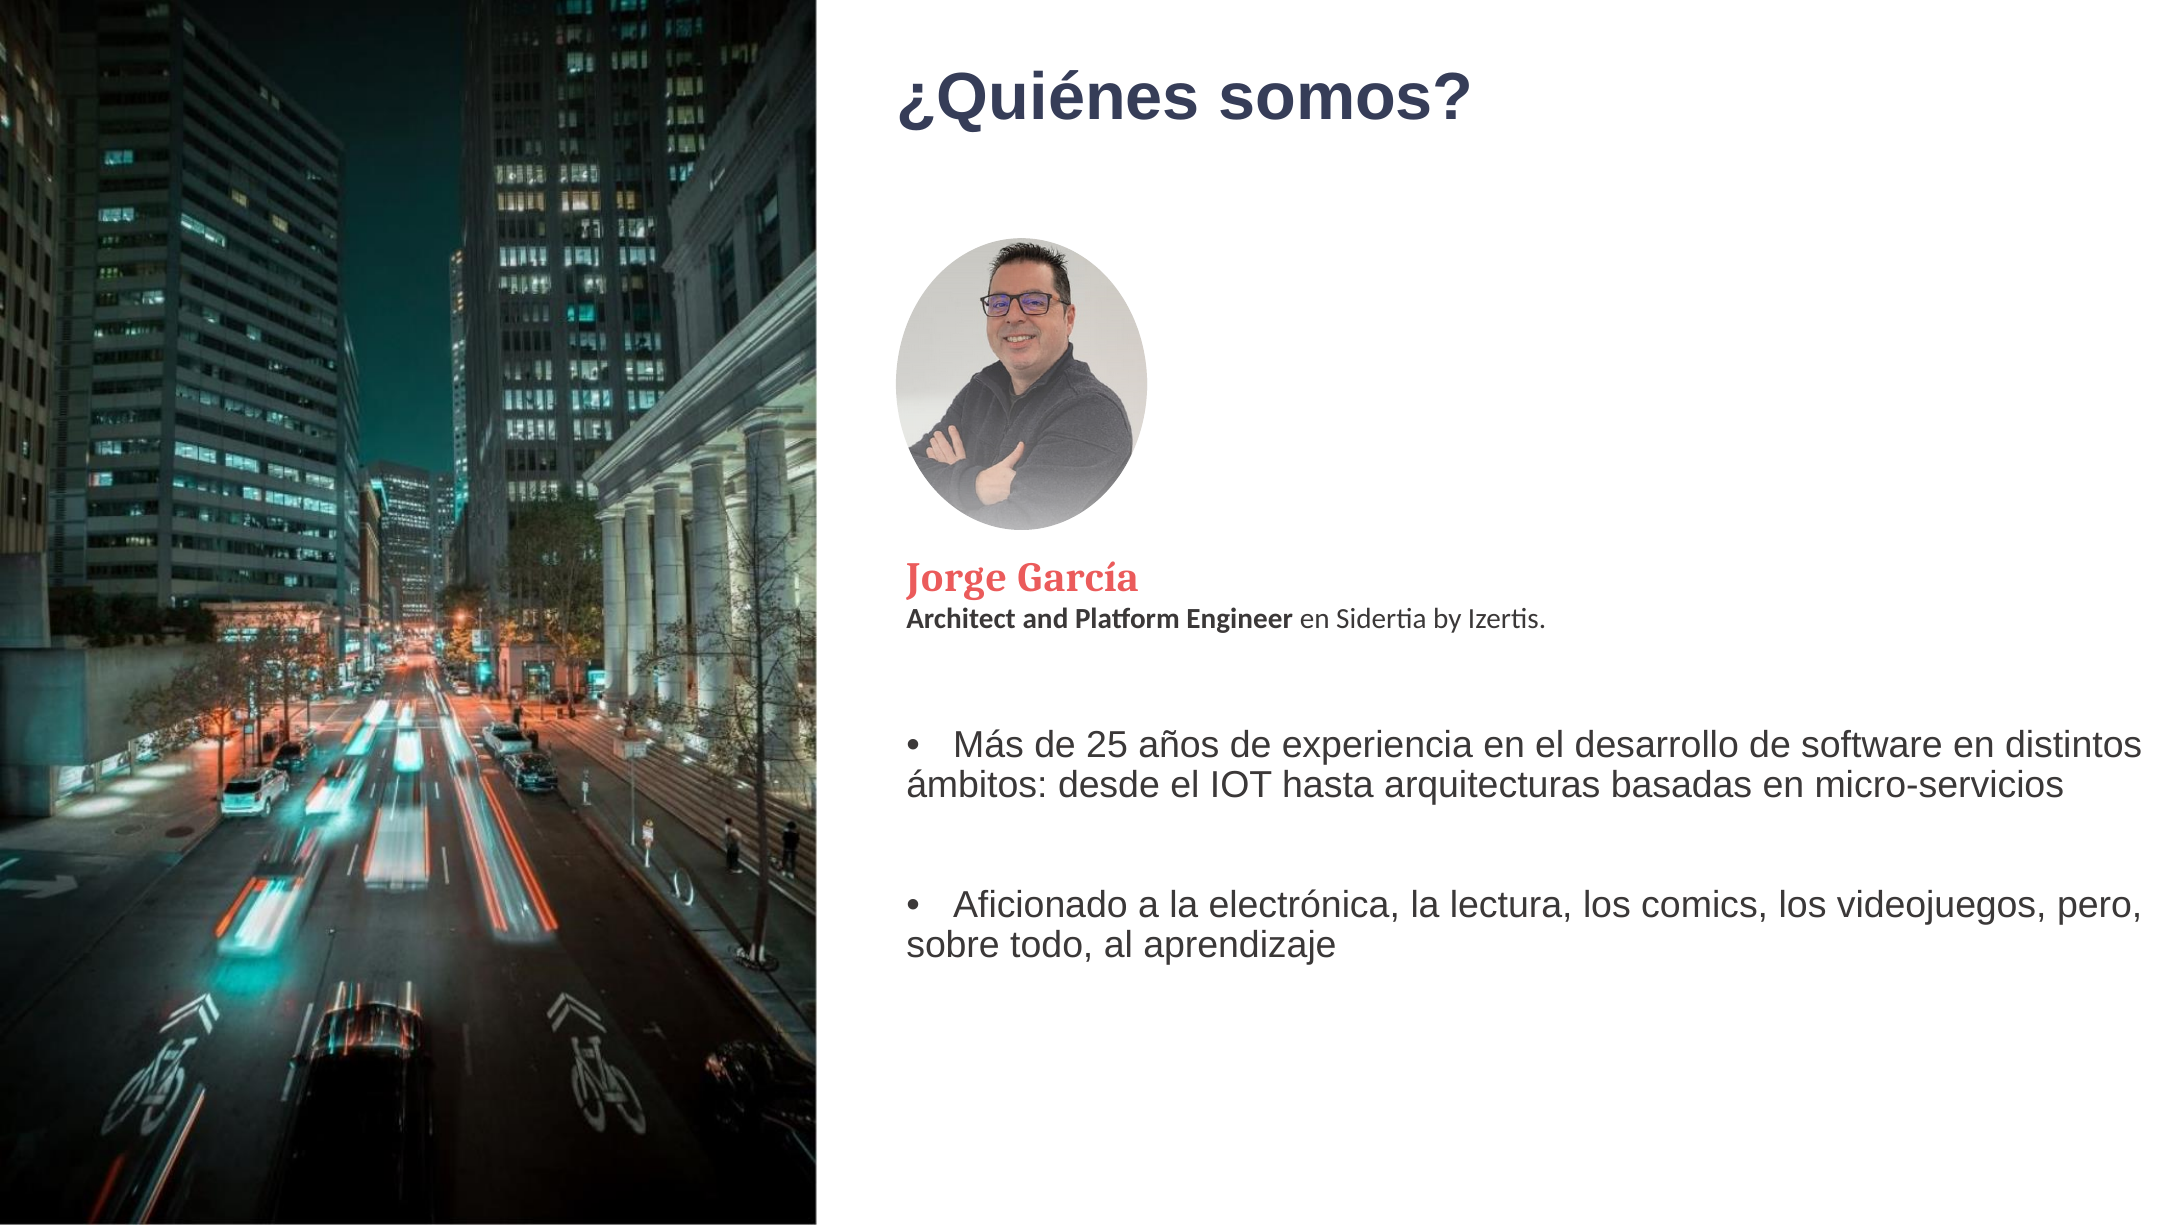

¿Quiénes somos?

Jorge García
Architect and Platform Engineer en Sidertia by Izertis.
• Más de 25 años de experiencia en el desarrollo de software en distintos ámbitos: desde el IOT hasta arquitecturas basadas en micro-servicios
• Aficionado a la electrónica, la lectura, los comics, los videojuegos, pero, sobre todo, al aprendizaje